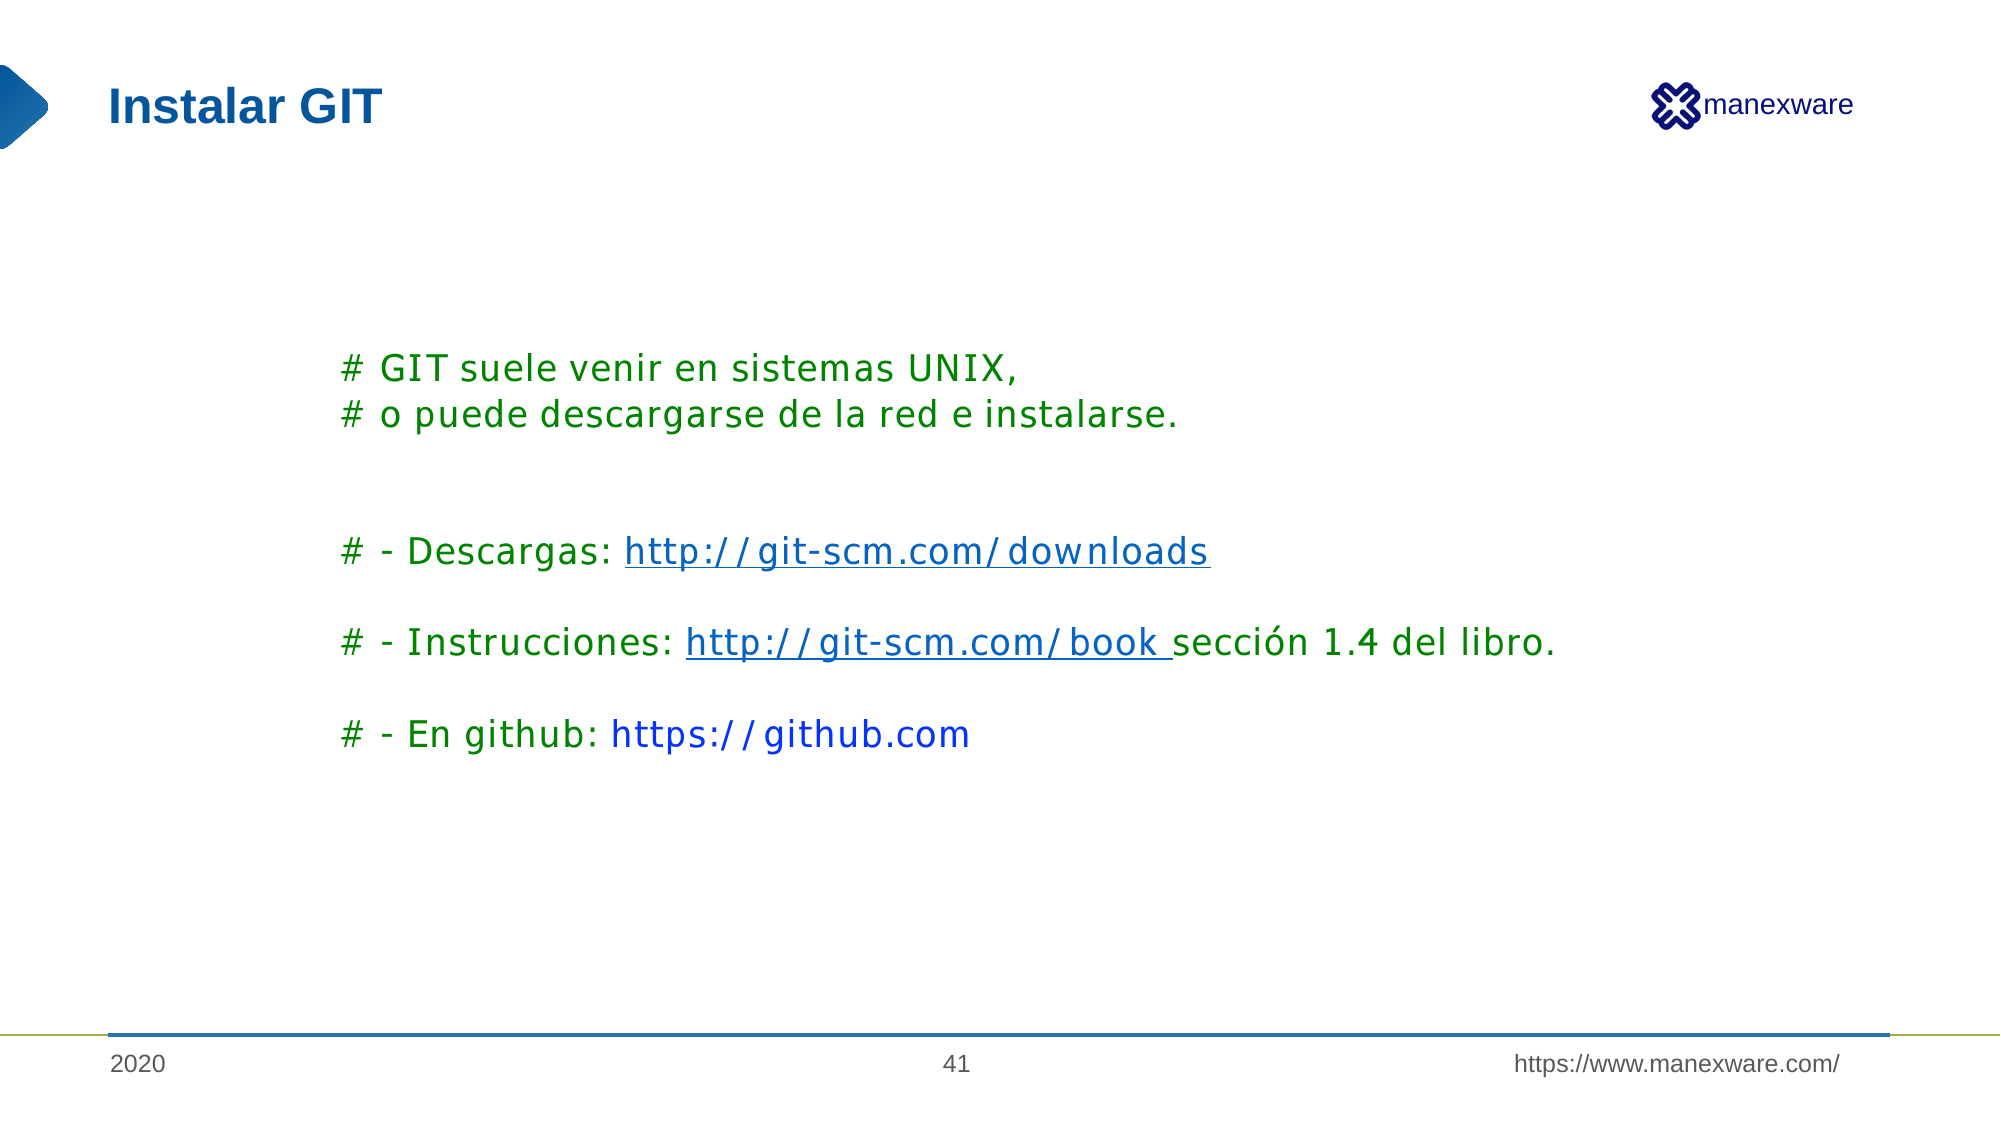

# Instalar GIT
# GIT suele venir en sistemas UNIX,
# o puede descargarse de la red e instalarse.

# - Descargas: http://git-scm.com/downloads
# - Instrucciones: http://git-scm.com/book sección 1.4 del libro.  # - En github: https://github.com